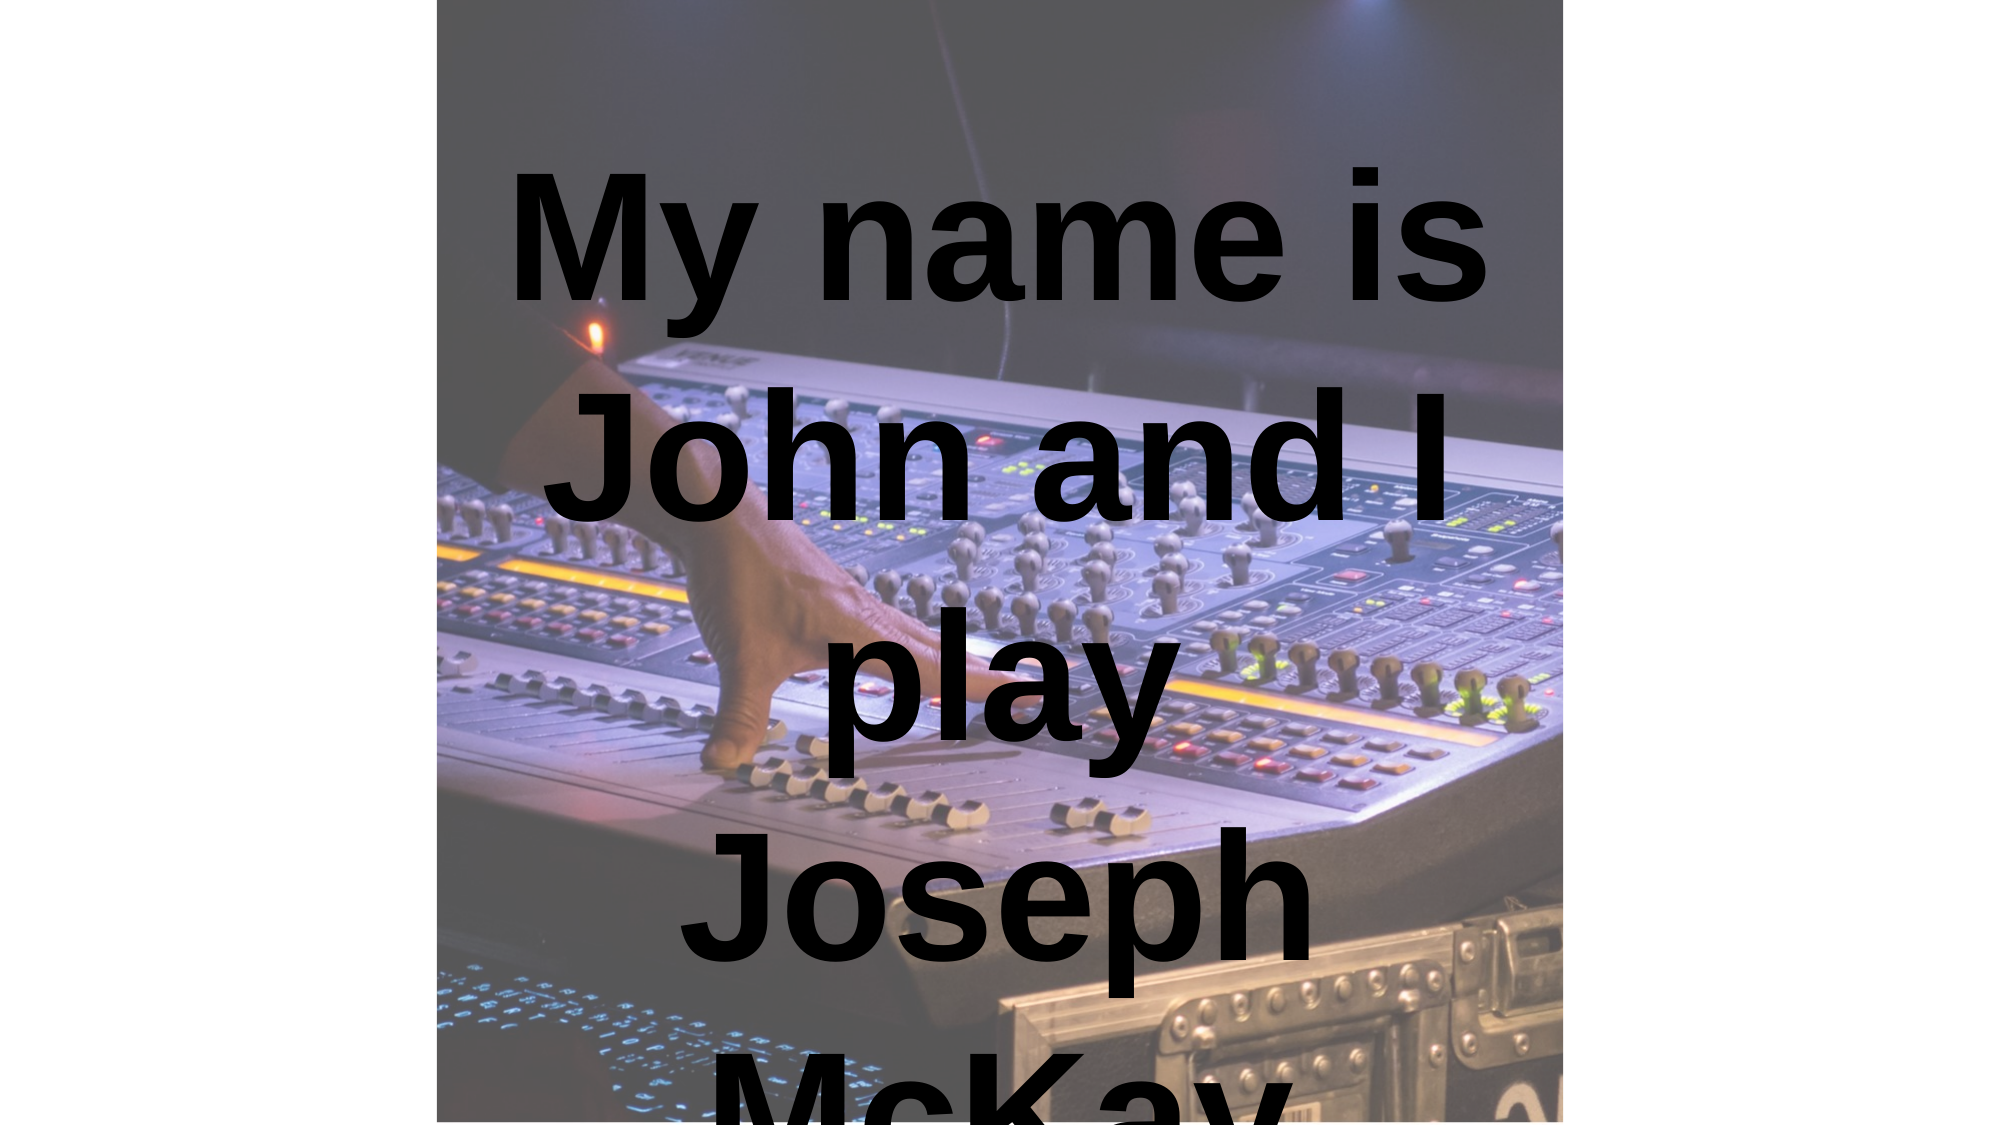

My name is John and I play Joseph McKay